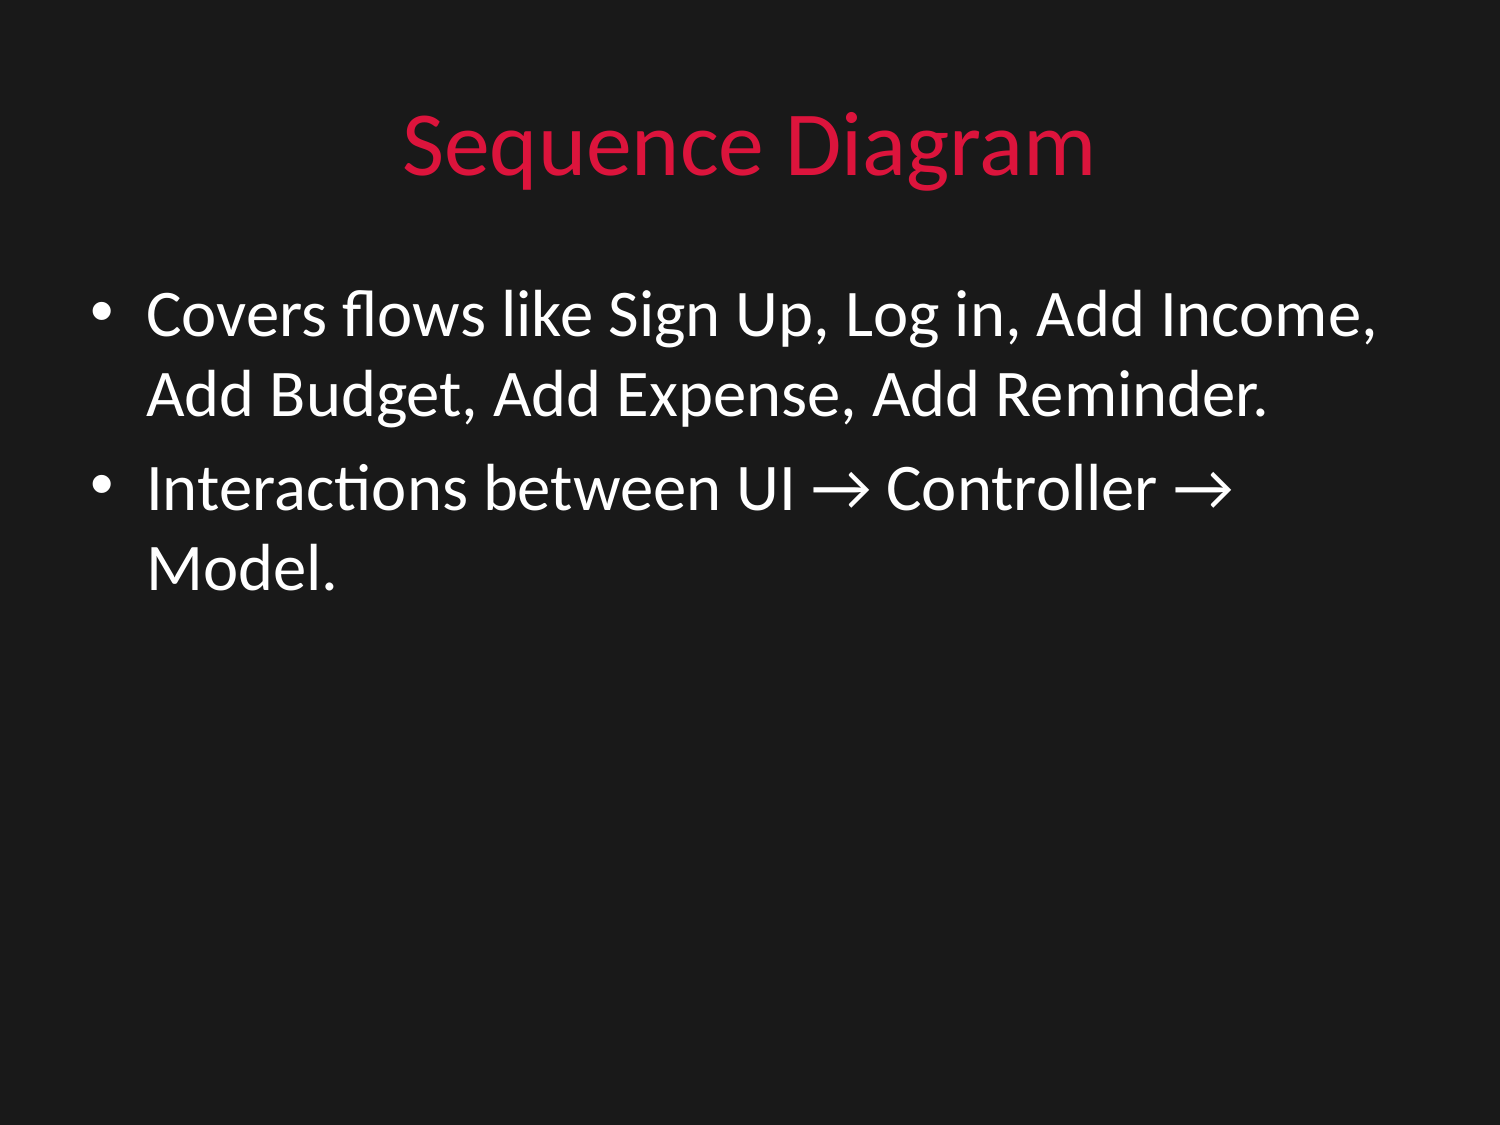

# Sequence Diagram
Covers flows like Sign Up, Log in, Add Income, Add Budget, Add Expense, Add Reminder.
Interactions between UI → Controller → Model.